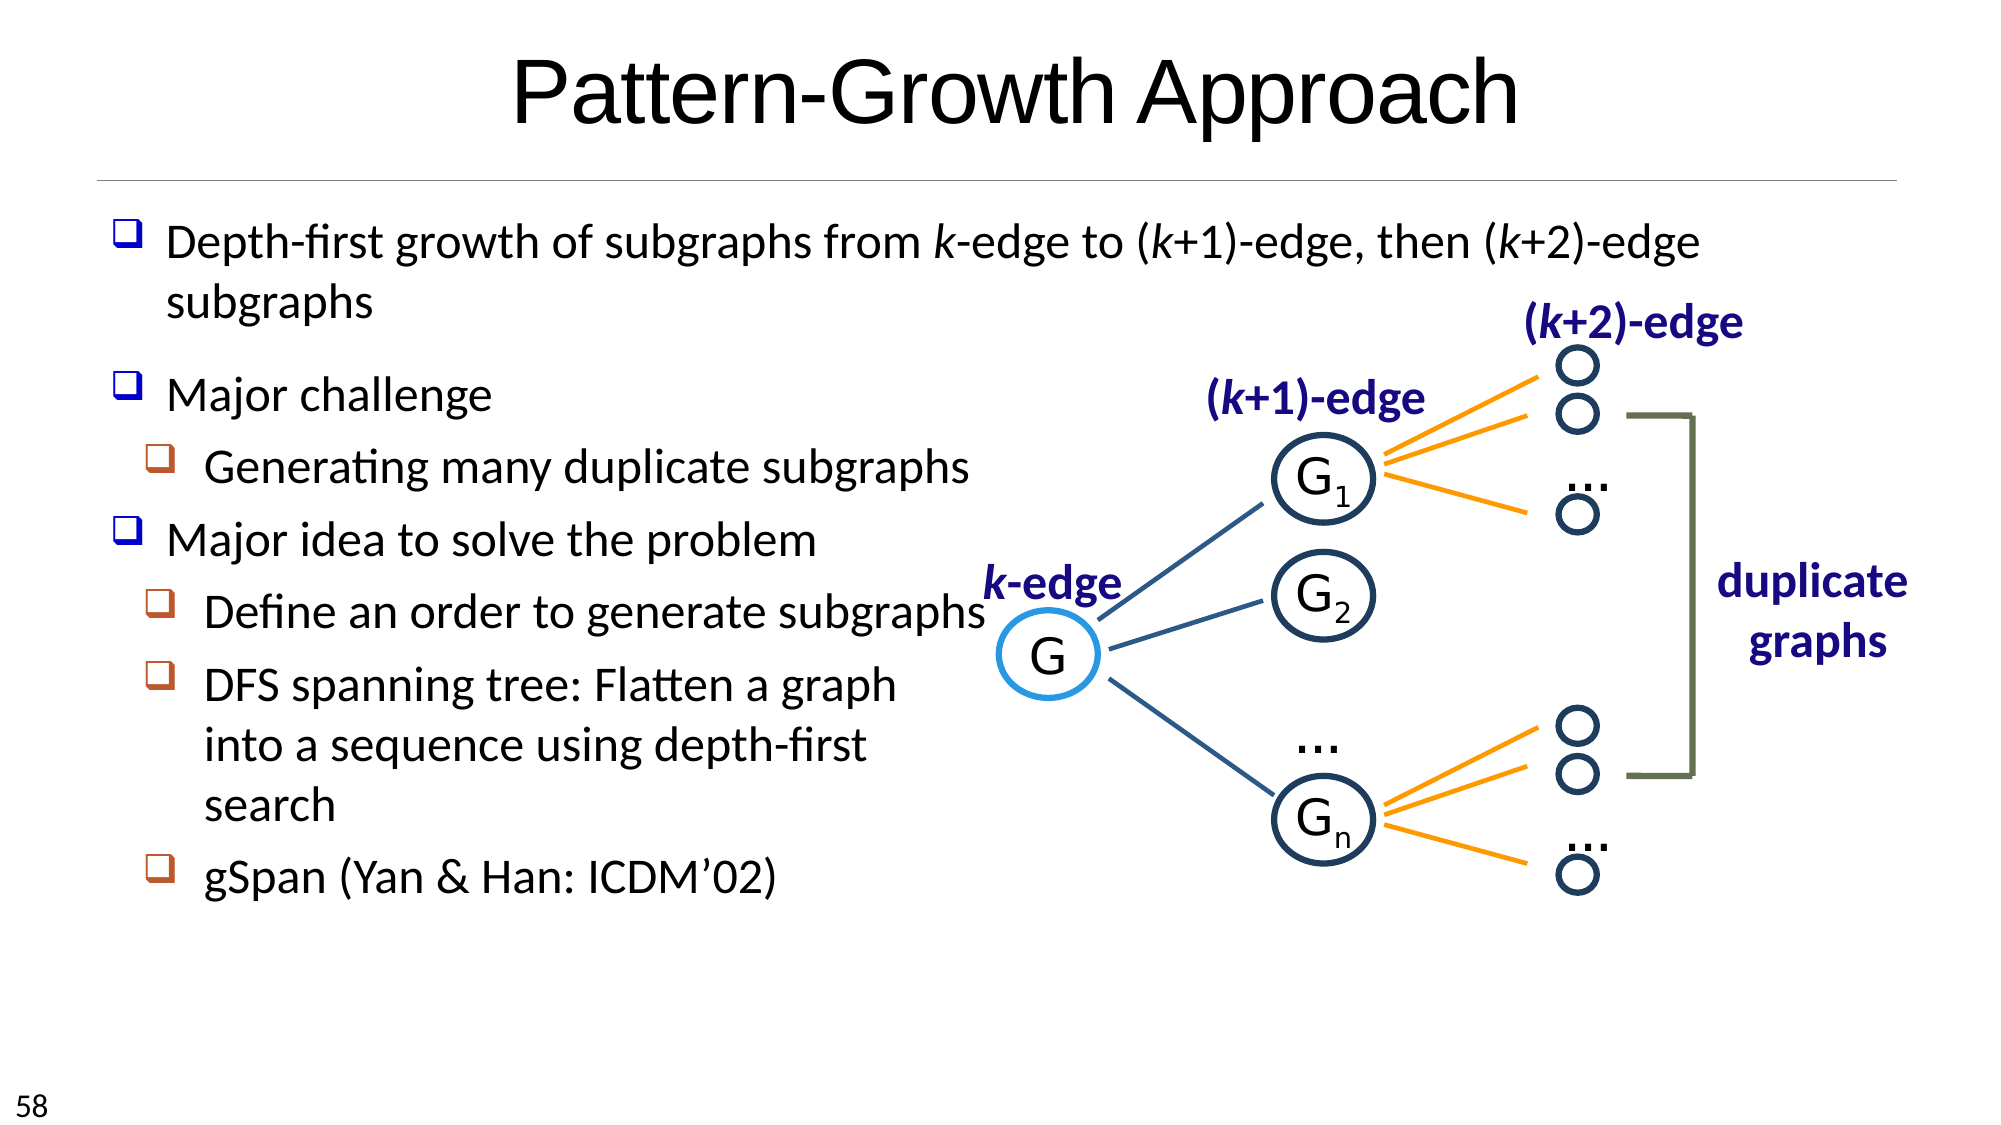

# Pattern-Growth Approach
Depth-first growth of subgraphs from k-edge to (k+1)-edge, then (k+2)-edge subgraphs

(k+2)-edge

…

(k+1)-edge

G1

duplicate
graphs
k-edge
G2

G

…

…

Gn

Major challenge
Generating many duplicate subgraphs
Major idea to solve the problem
Define an order to generate subgraphs
DFS spanning tree: Flatten a graph into a sequence using depth-first search
gSpan (Yan & Han: ICDM’02)